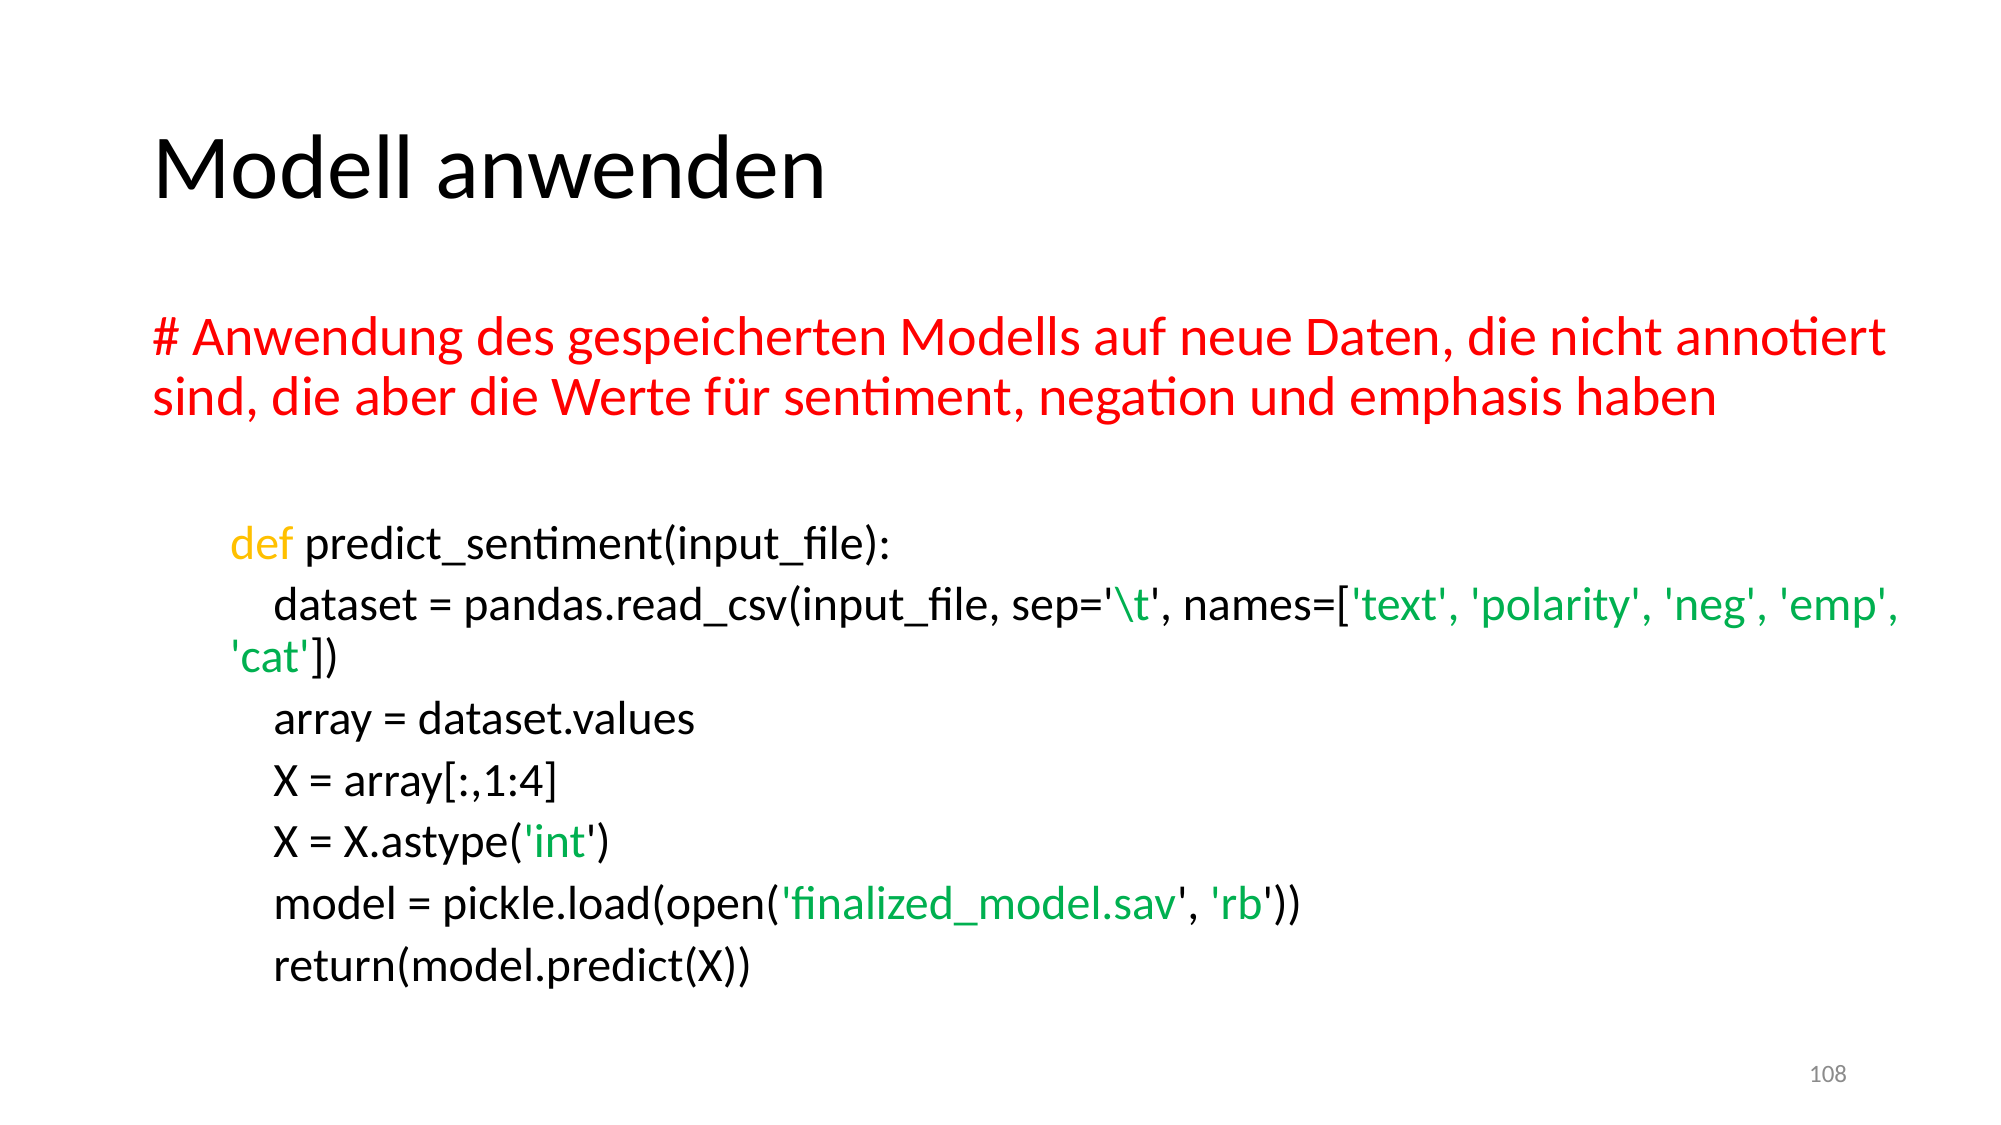

# Modell anwenden
# Anwendung des gespeicherten Modells auf neue Daten, die nicht annotiert sind, die aber die Werte für sentiment, negation und emphasis haben

def predict_sentiment(input_file):
    dataset = pandas.read_csv(input_file, sep='\t', names=['text', 'polarity', 'neg', 'emp', 'cat'])
    array = dataset.values
    X = array[:,1:4]
    X = X.astype('int')
    model = pickle.load(open('finalized_model.sav', 'rb'))
    return(model.predict(X))
108